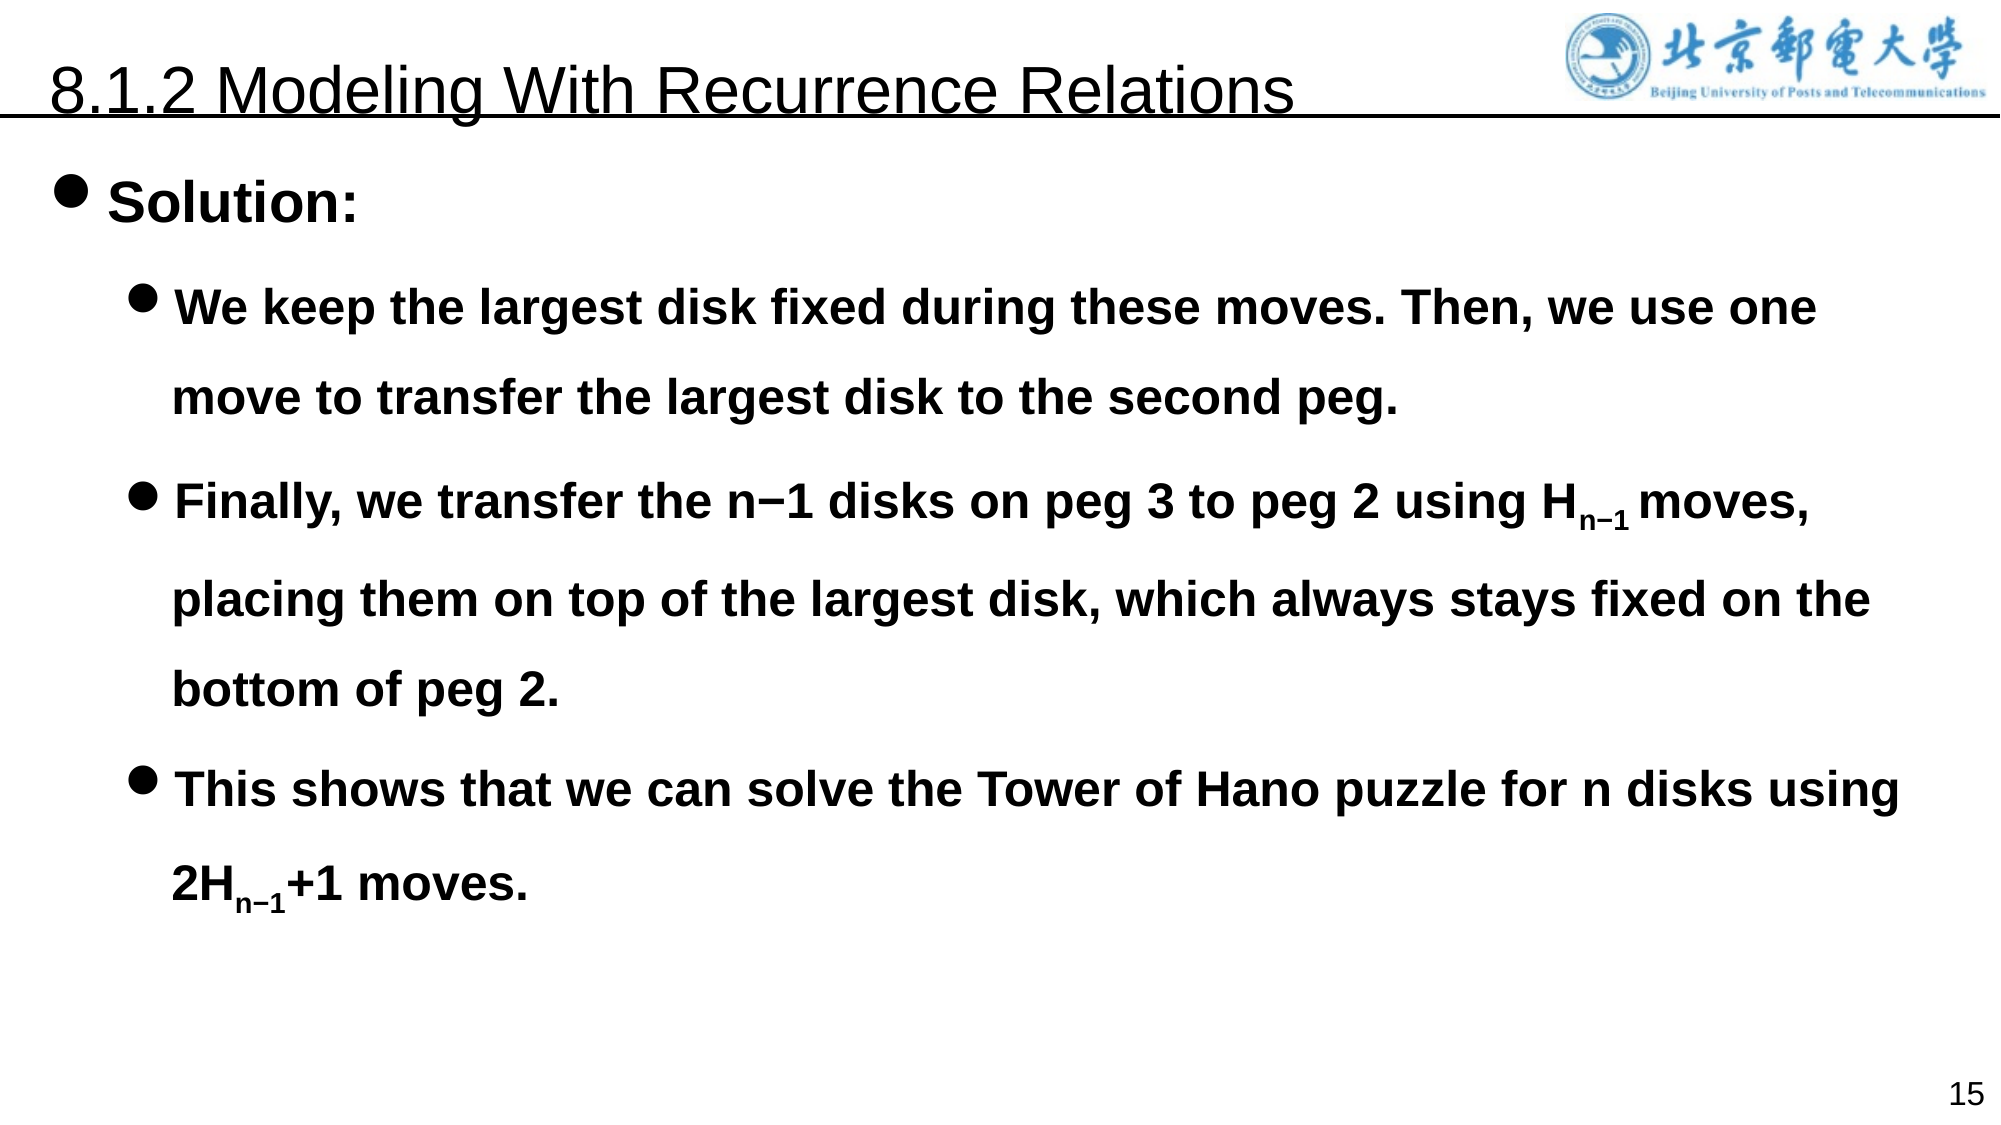

8.1.2 Modeling With Recurrence Relations
Solution:
We keep the largest disk fixed during these moves. Then, we use one move to transfer the largest disk to the second peg.
Finally, we transfer the n−1 disks on peg 3 to peg 2 using Hn−1 moves, placing them on top of the largest disk, which always stays fixed on the bottom of peg 2.
This shows that we can solve the Tower of Hano puzzle for n disks using 2Hn−1+1 moves.